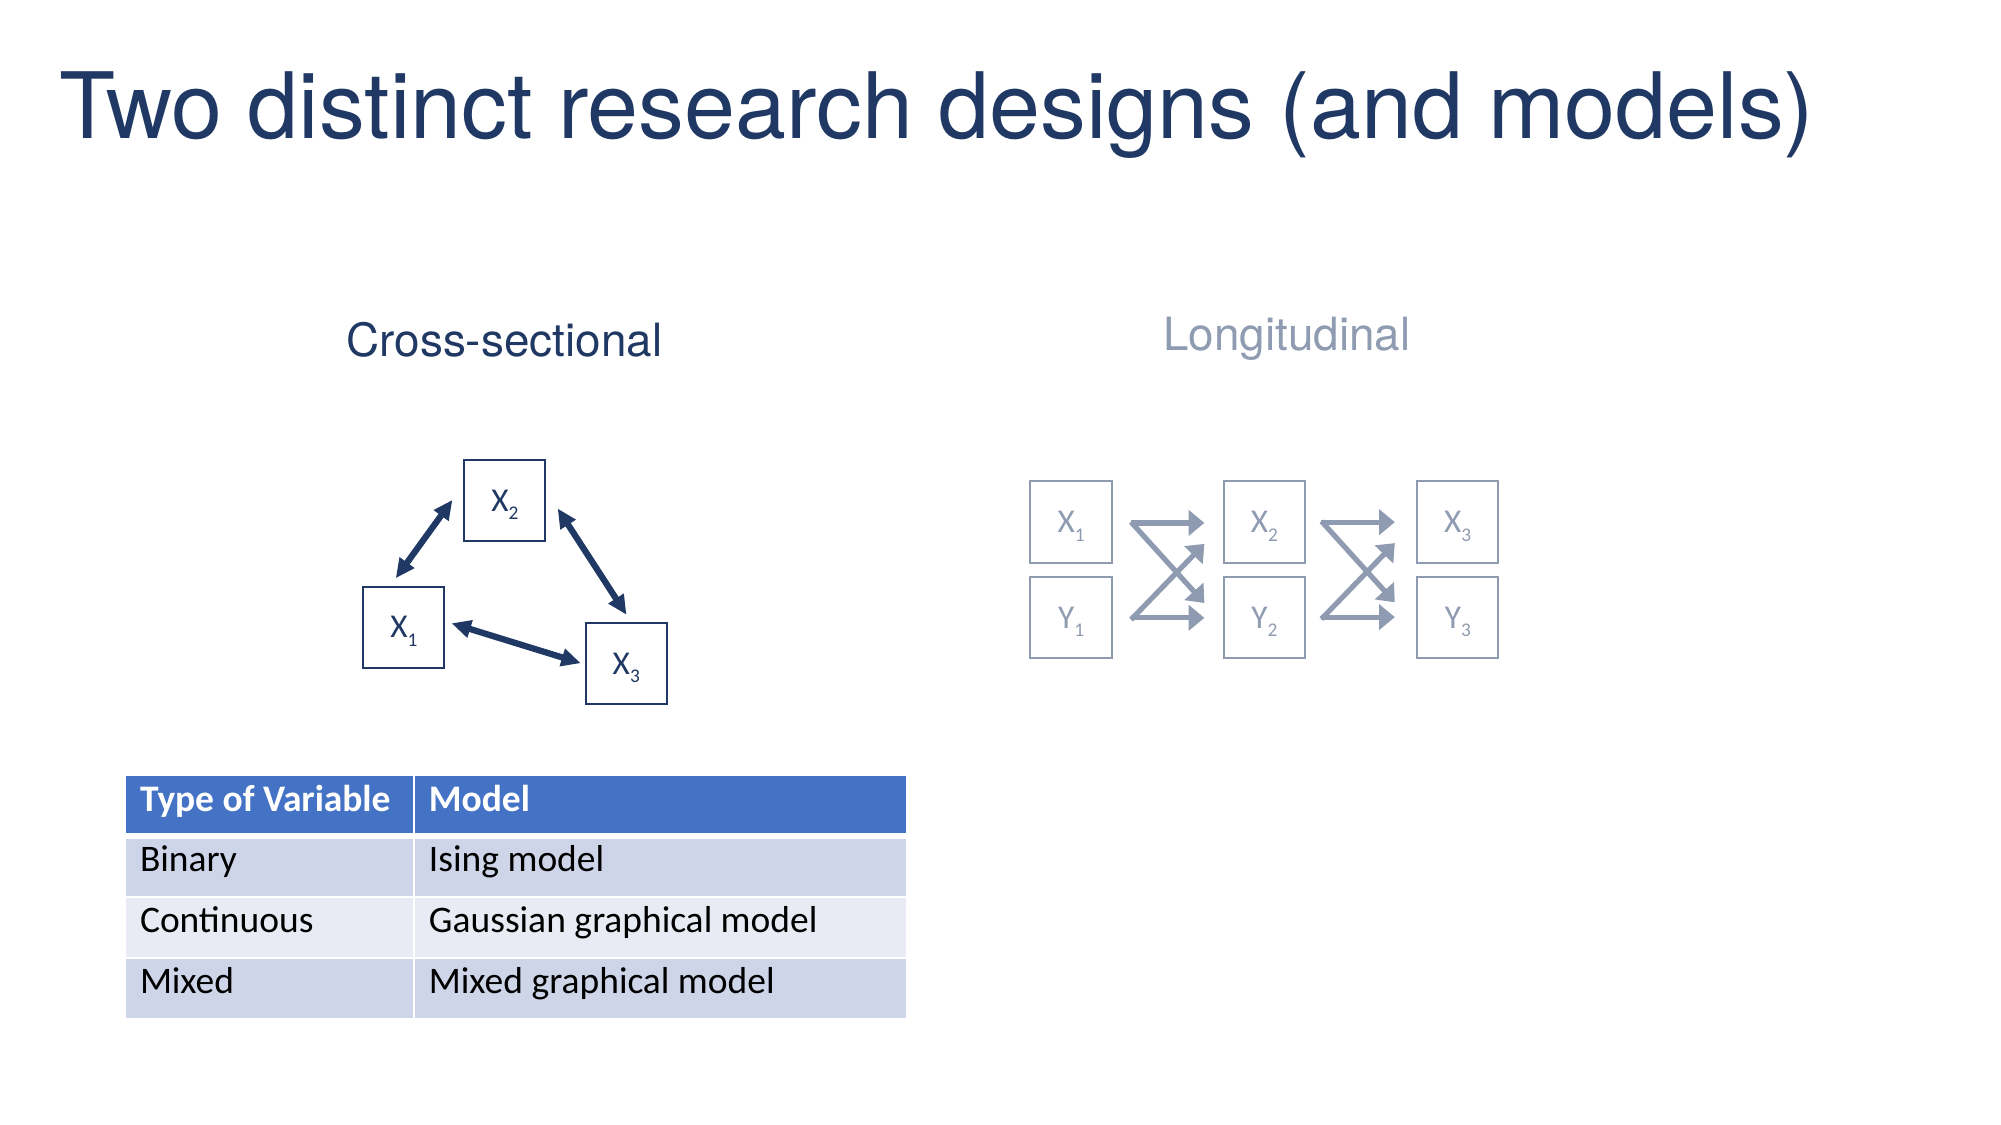

# Two distinct research designs (and models)

Longitudinal
Cross-sectional
X2
X1
X3
X1
X2
X3
Y1
Y2
Y3
| Type of Variable | Model |
| --- | --- |
| Binary | Ising model |
| Continuous | Gaussian graphical model |
| Mixed | Mixed graphical model |